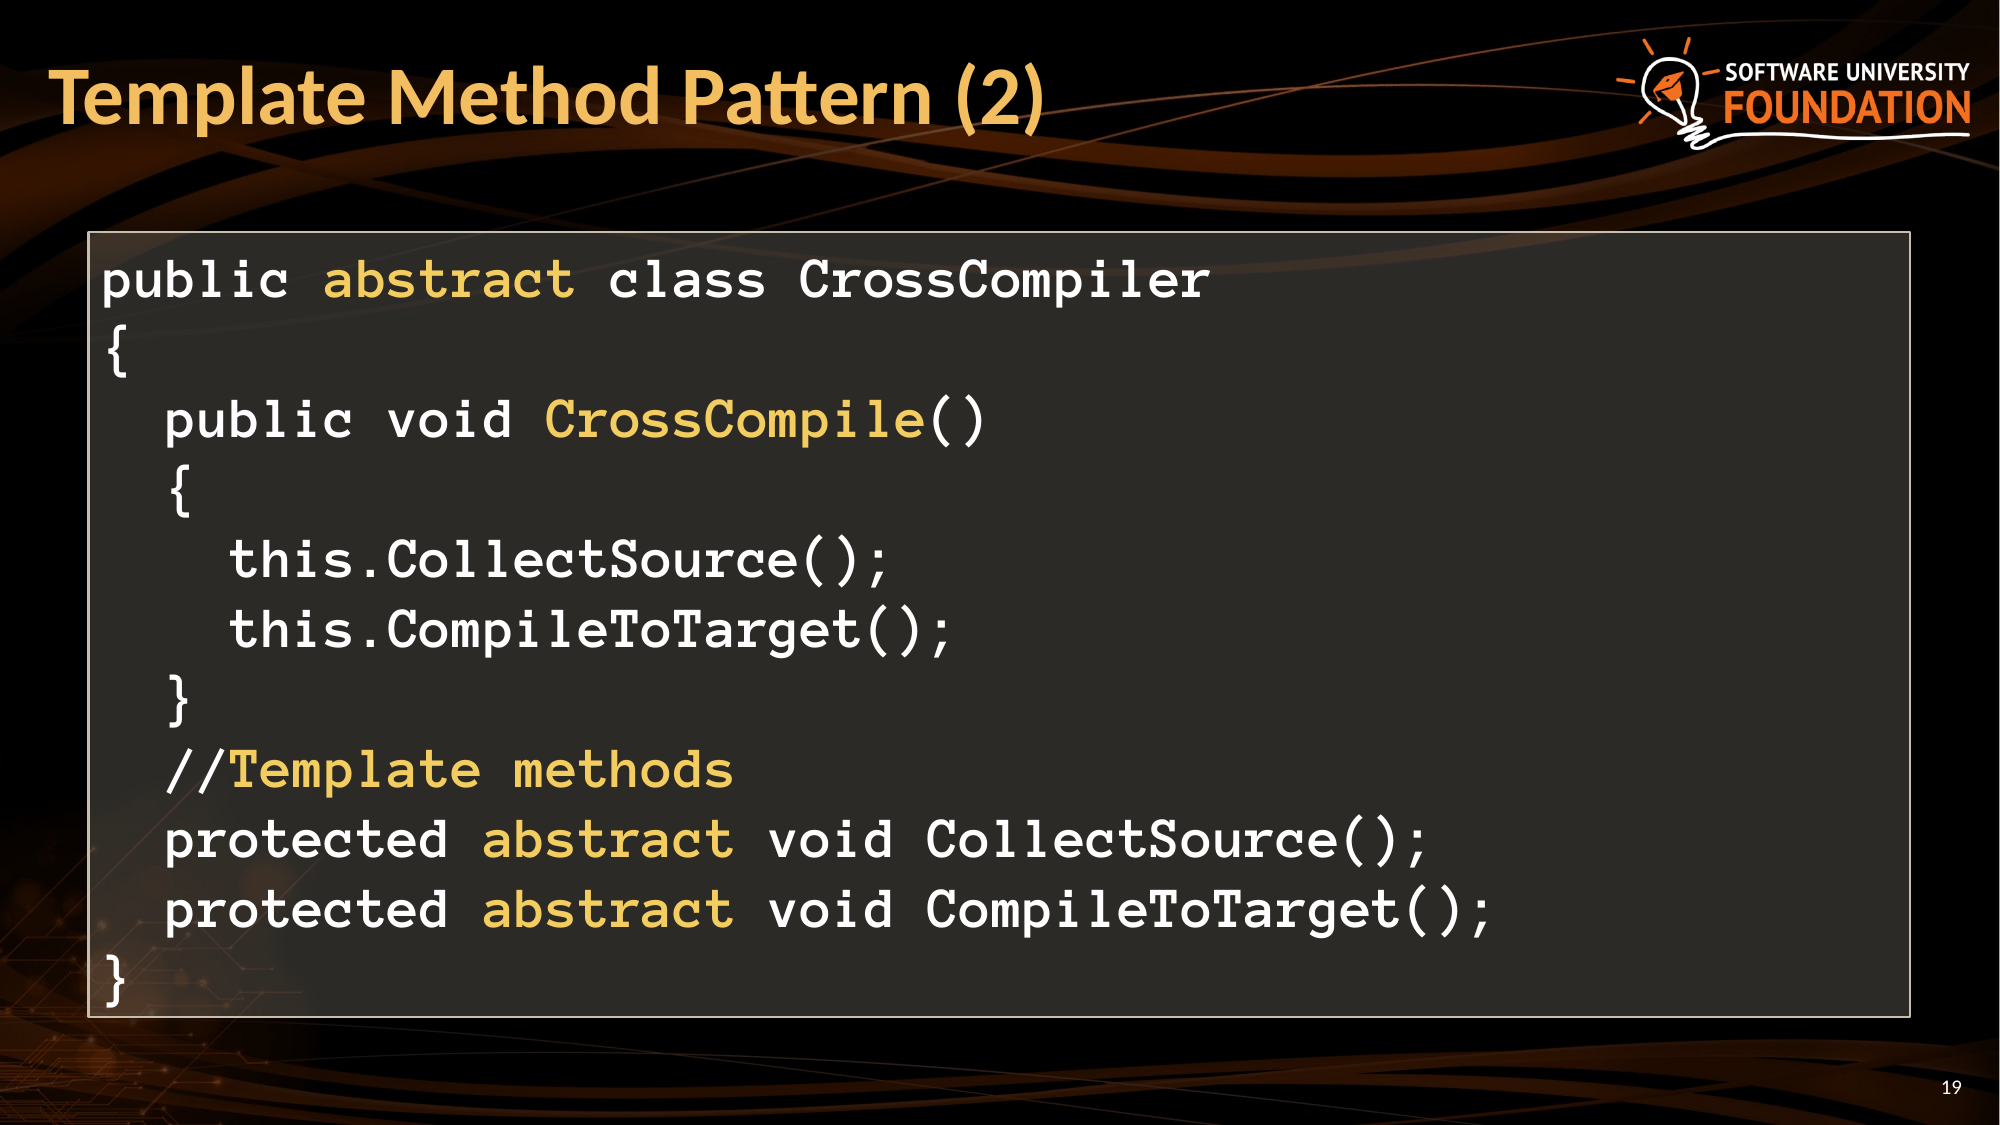

# Template Method Pattern (2)
public abstract class CrossCompiler
{
  public void CrossCompile()
  {
    this.CollectSource();
    this.CompileToTarget();
  }
  //Template methods
  protected abstract void CollectSource();
  protected abstract void CompileToTarget();
}
19